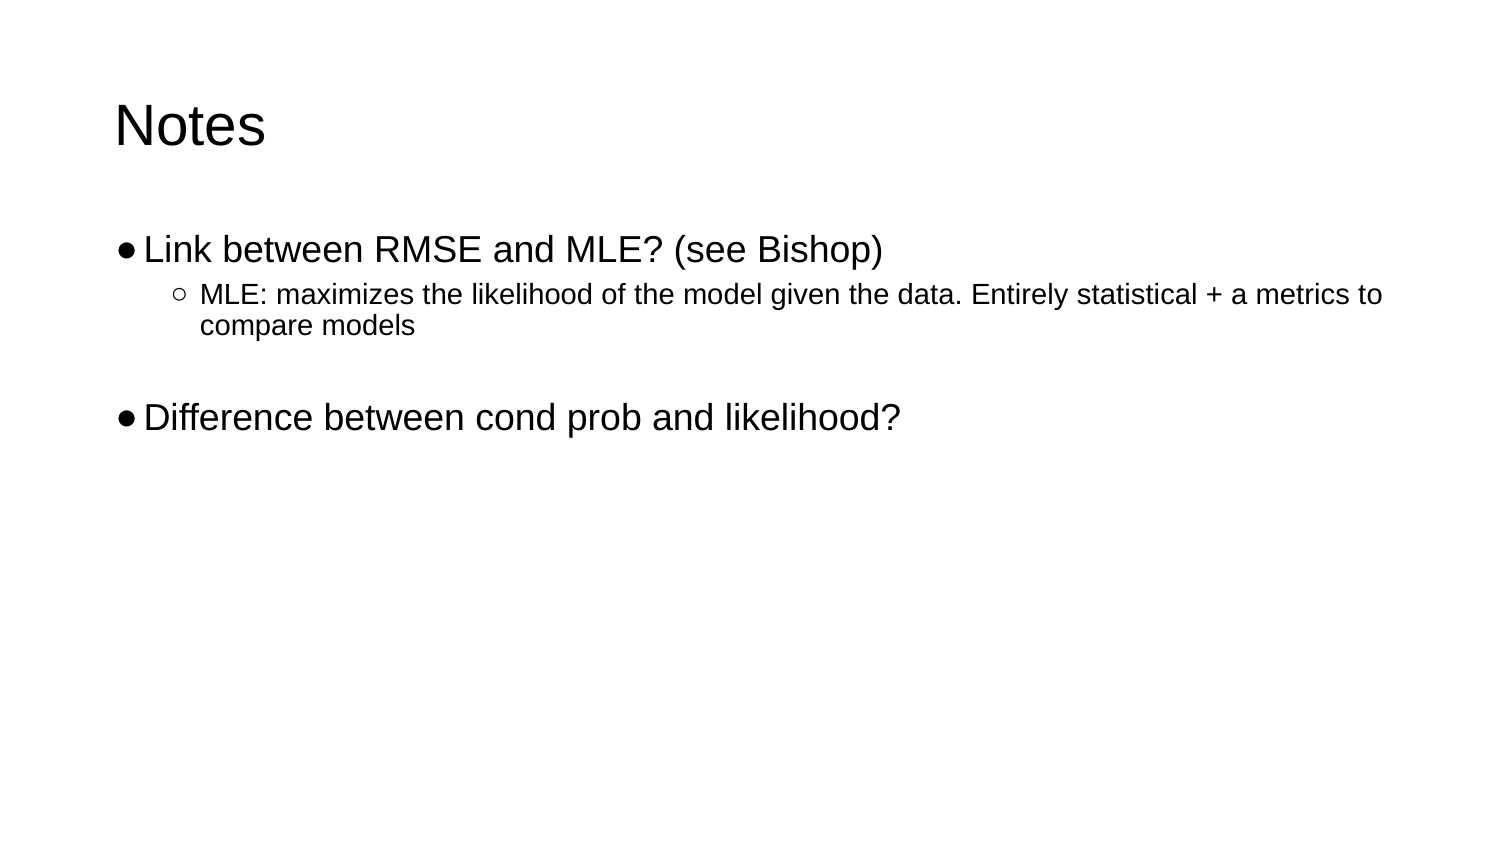

# Notes
Link between RMSE and MLE? (see Bishop)
MLE: maximizes the likelihood of the model given the data. Entirely statistical + a metrics to compare models

Difference between cond prob and likelihood?